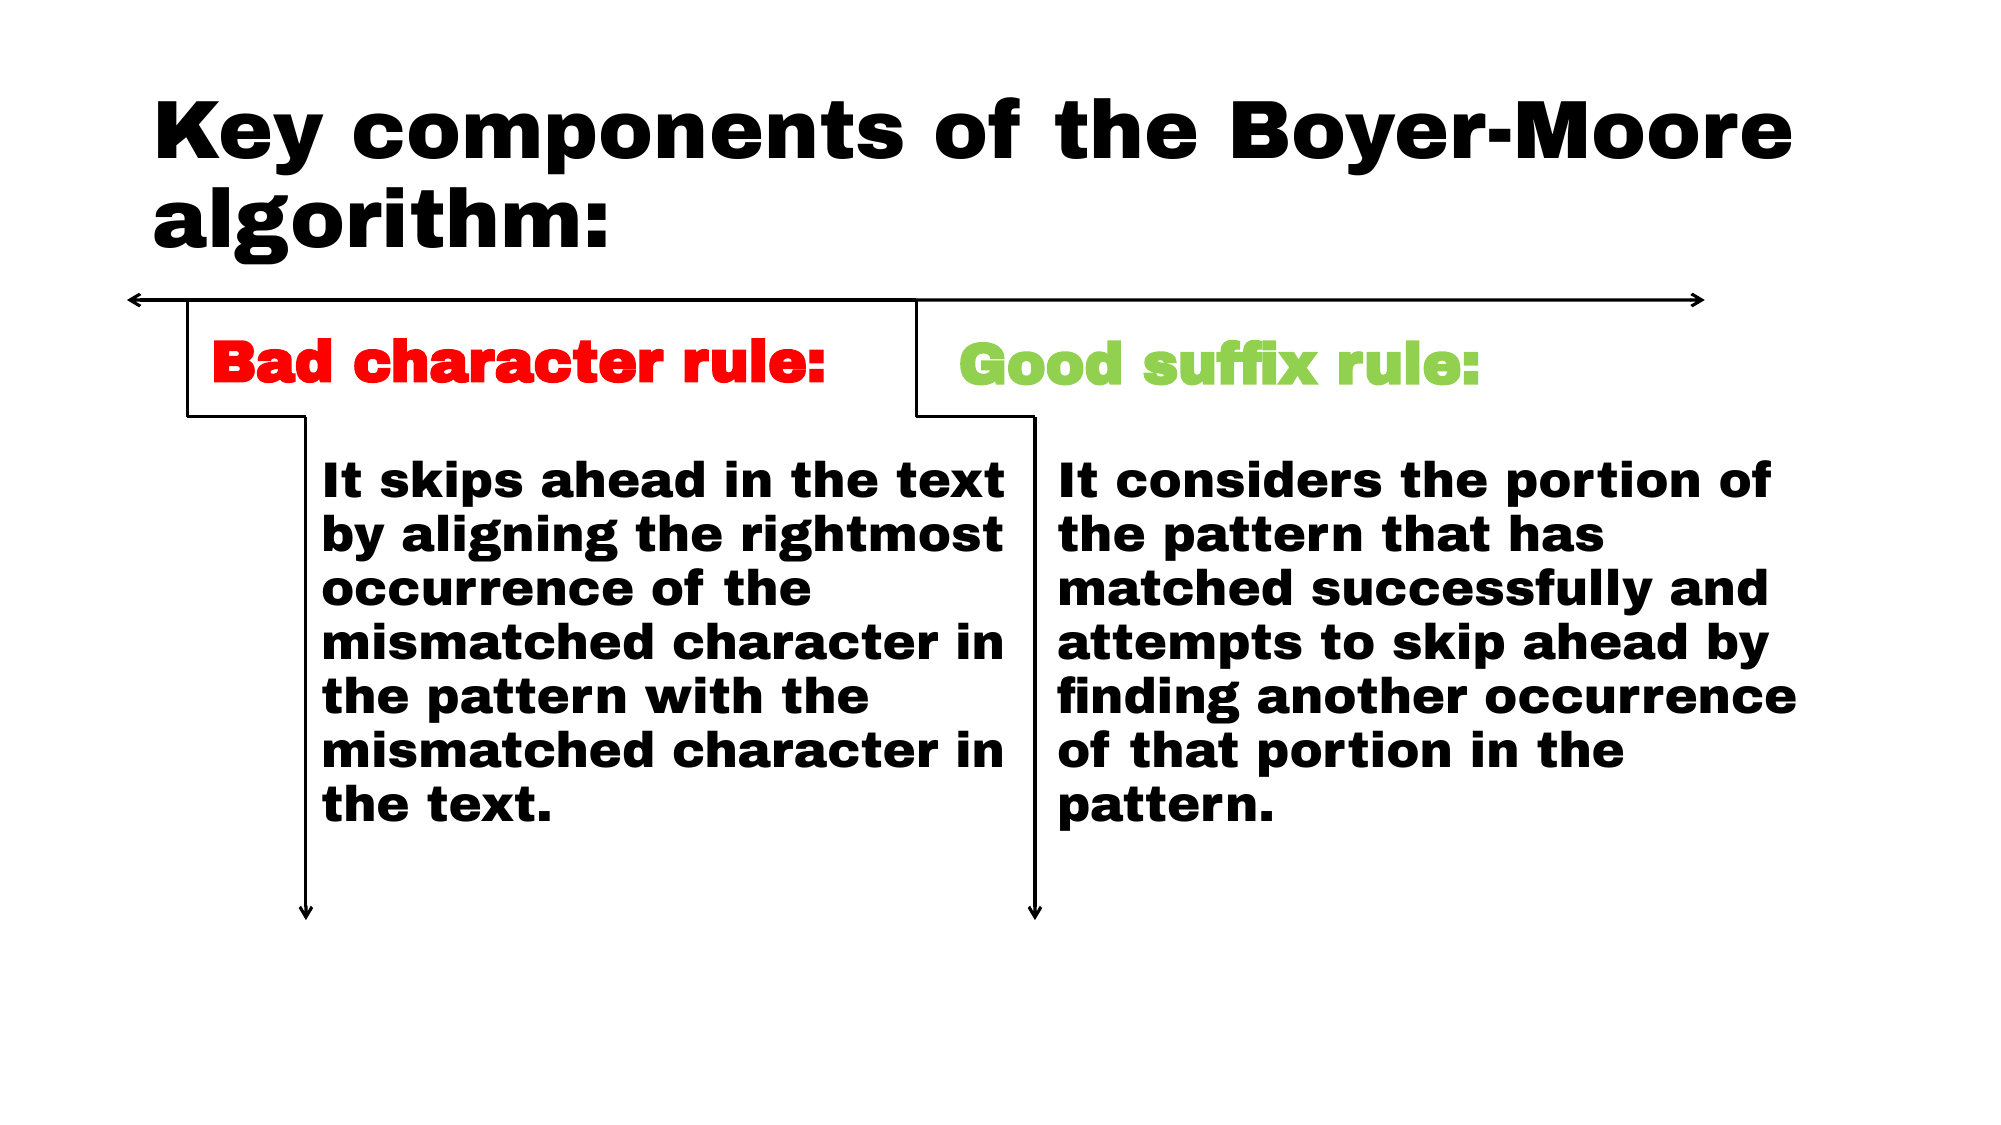

# Key components of the Boyer-Moore algorithm:
Bad character rule:

Good suffix rule:

It skips ahead in the text by aligning the rightmost occurrence of the mismatched character in the pattern with the mismatched character in the text.
It considers the portion of the pattern that has matched successfully and attempts to skip ahead by finding another occurrence of that portion in the pattern.